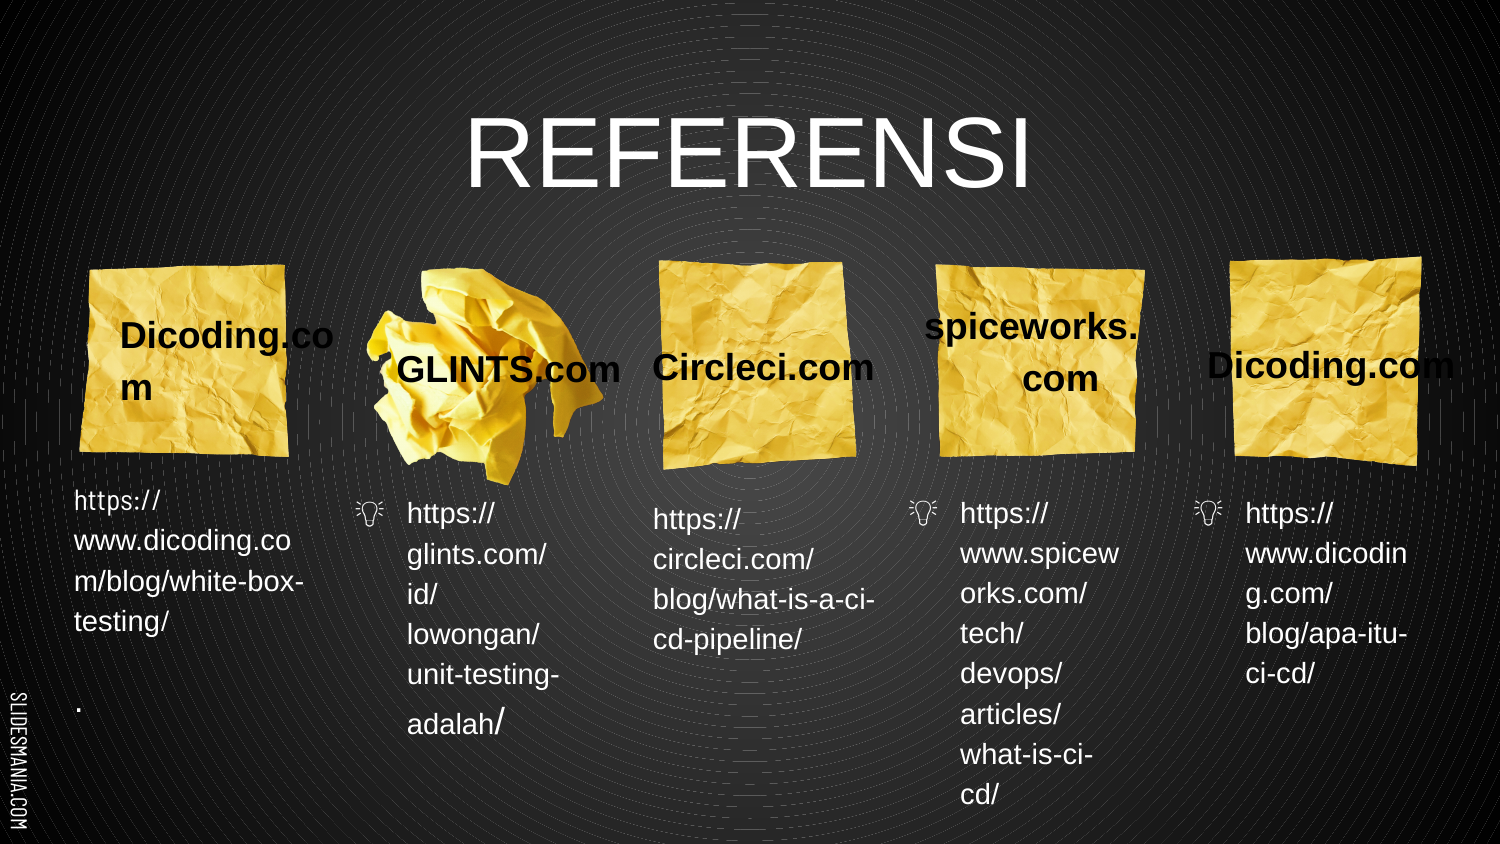

# REFERENSI
GLINTS.com
spiceworks.com
Dicoding.com
Dicoding.com
Circleci.com

https://www.dicoding.com/blog/white-box-testing/
.
https://www.spiceworks.com/tech/devops/articles/what-is-ci-cd/
https://www.dicoding.com/blog/apa-itu-ci-cd/

https://glints.com/id/lowongan/unit-testing-adalah/
https://circleci.com/blog/what-is-a-ci-cd-pipeline/